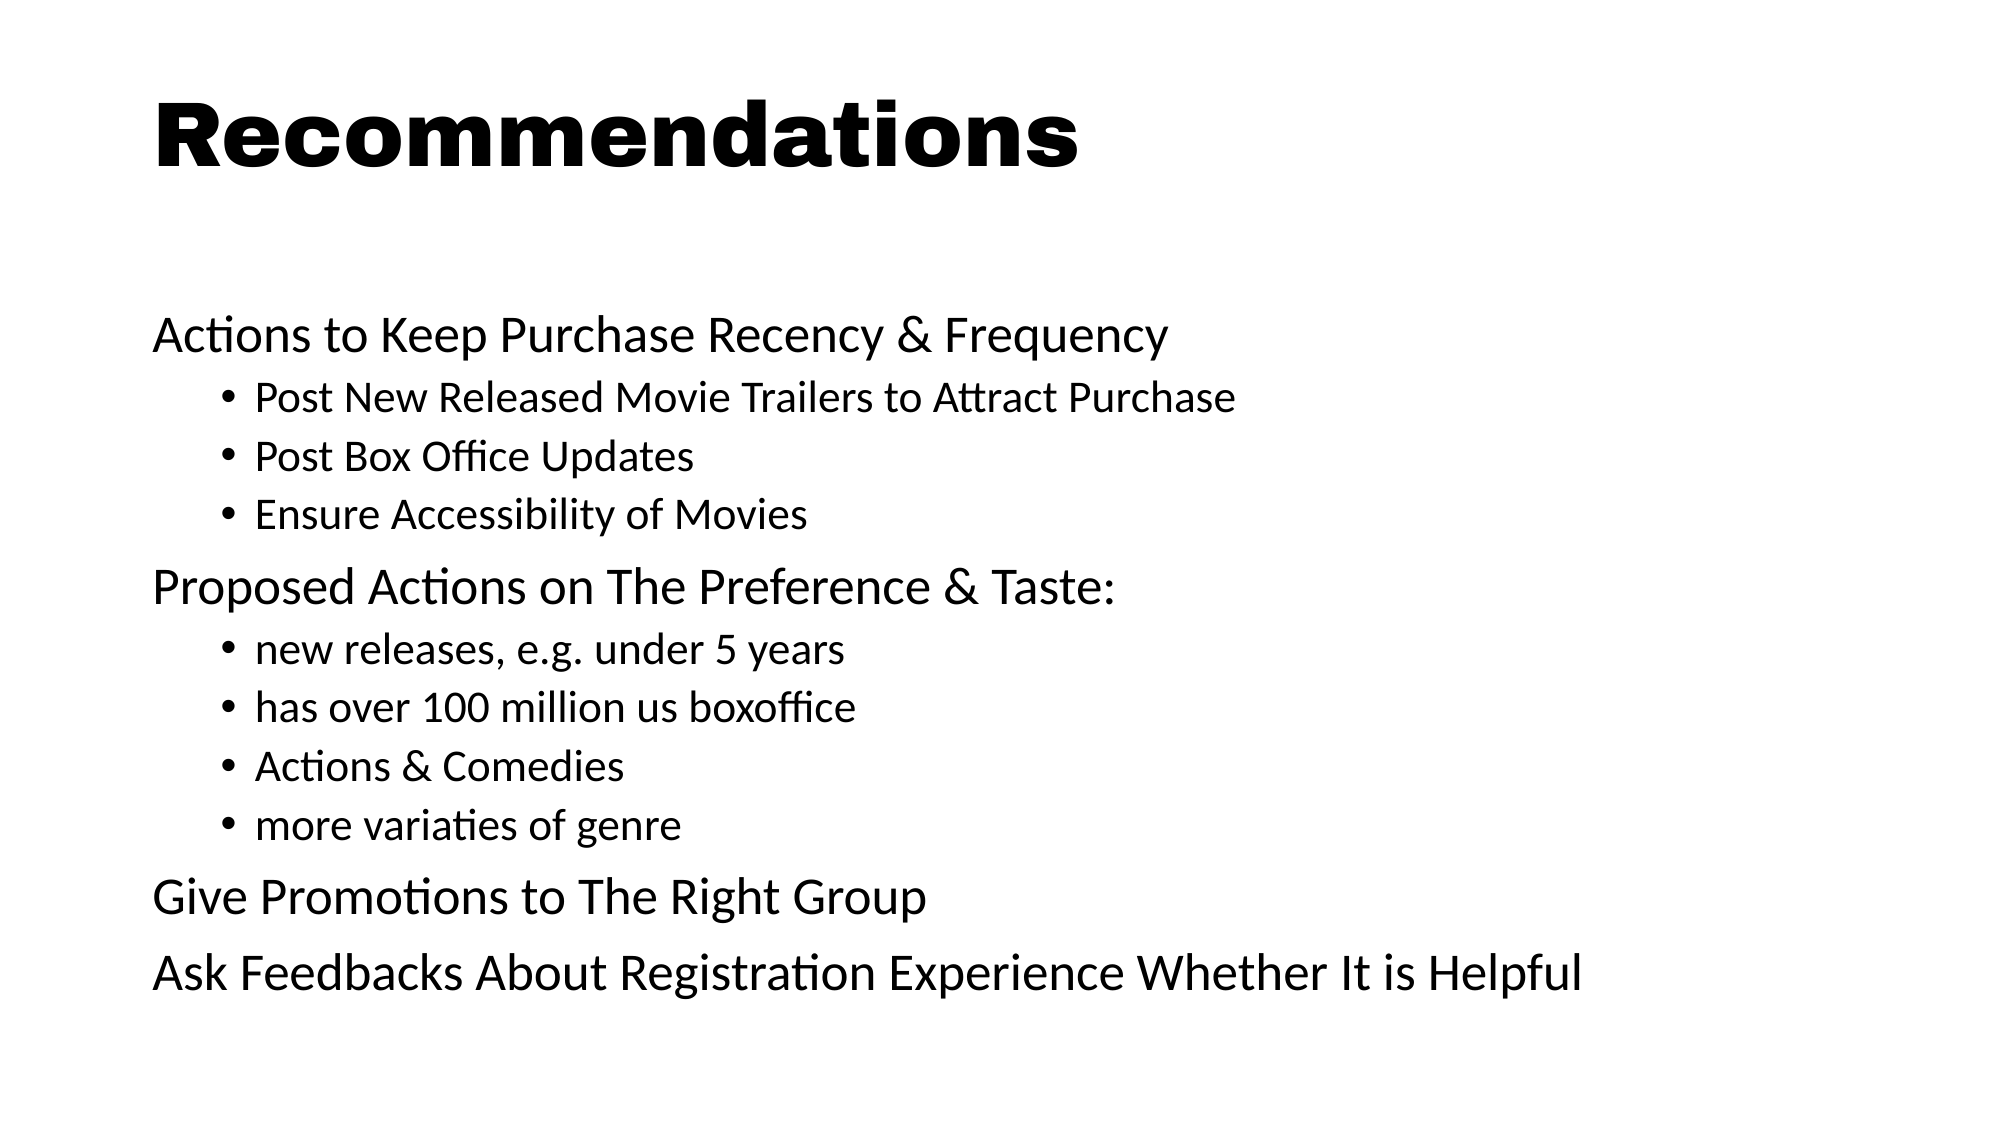

# Recommendations
Actions to Keep Purchase Recency & Frequency
Post New Released Movie Trailers to Attract Purchase
Post Box Office Updates
Ensure Accessibility of Movies
Proposed Actions on The Preference & Taste:
new releases, e.g. under 5 years
has over 100 million us boxoffice
Actions & Comedies
more variaties of genre
Give Promotions to The Right Group
Ask Feedbacks About Registration Experience Whether It is Helpful